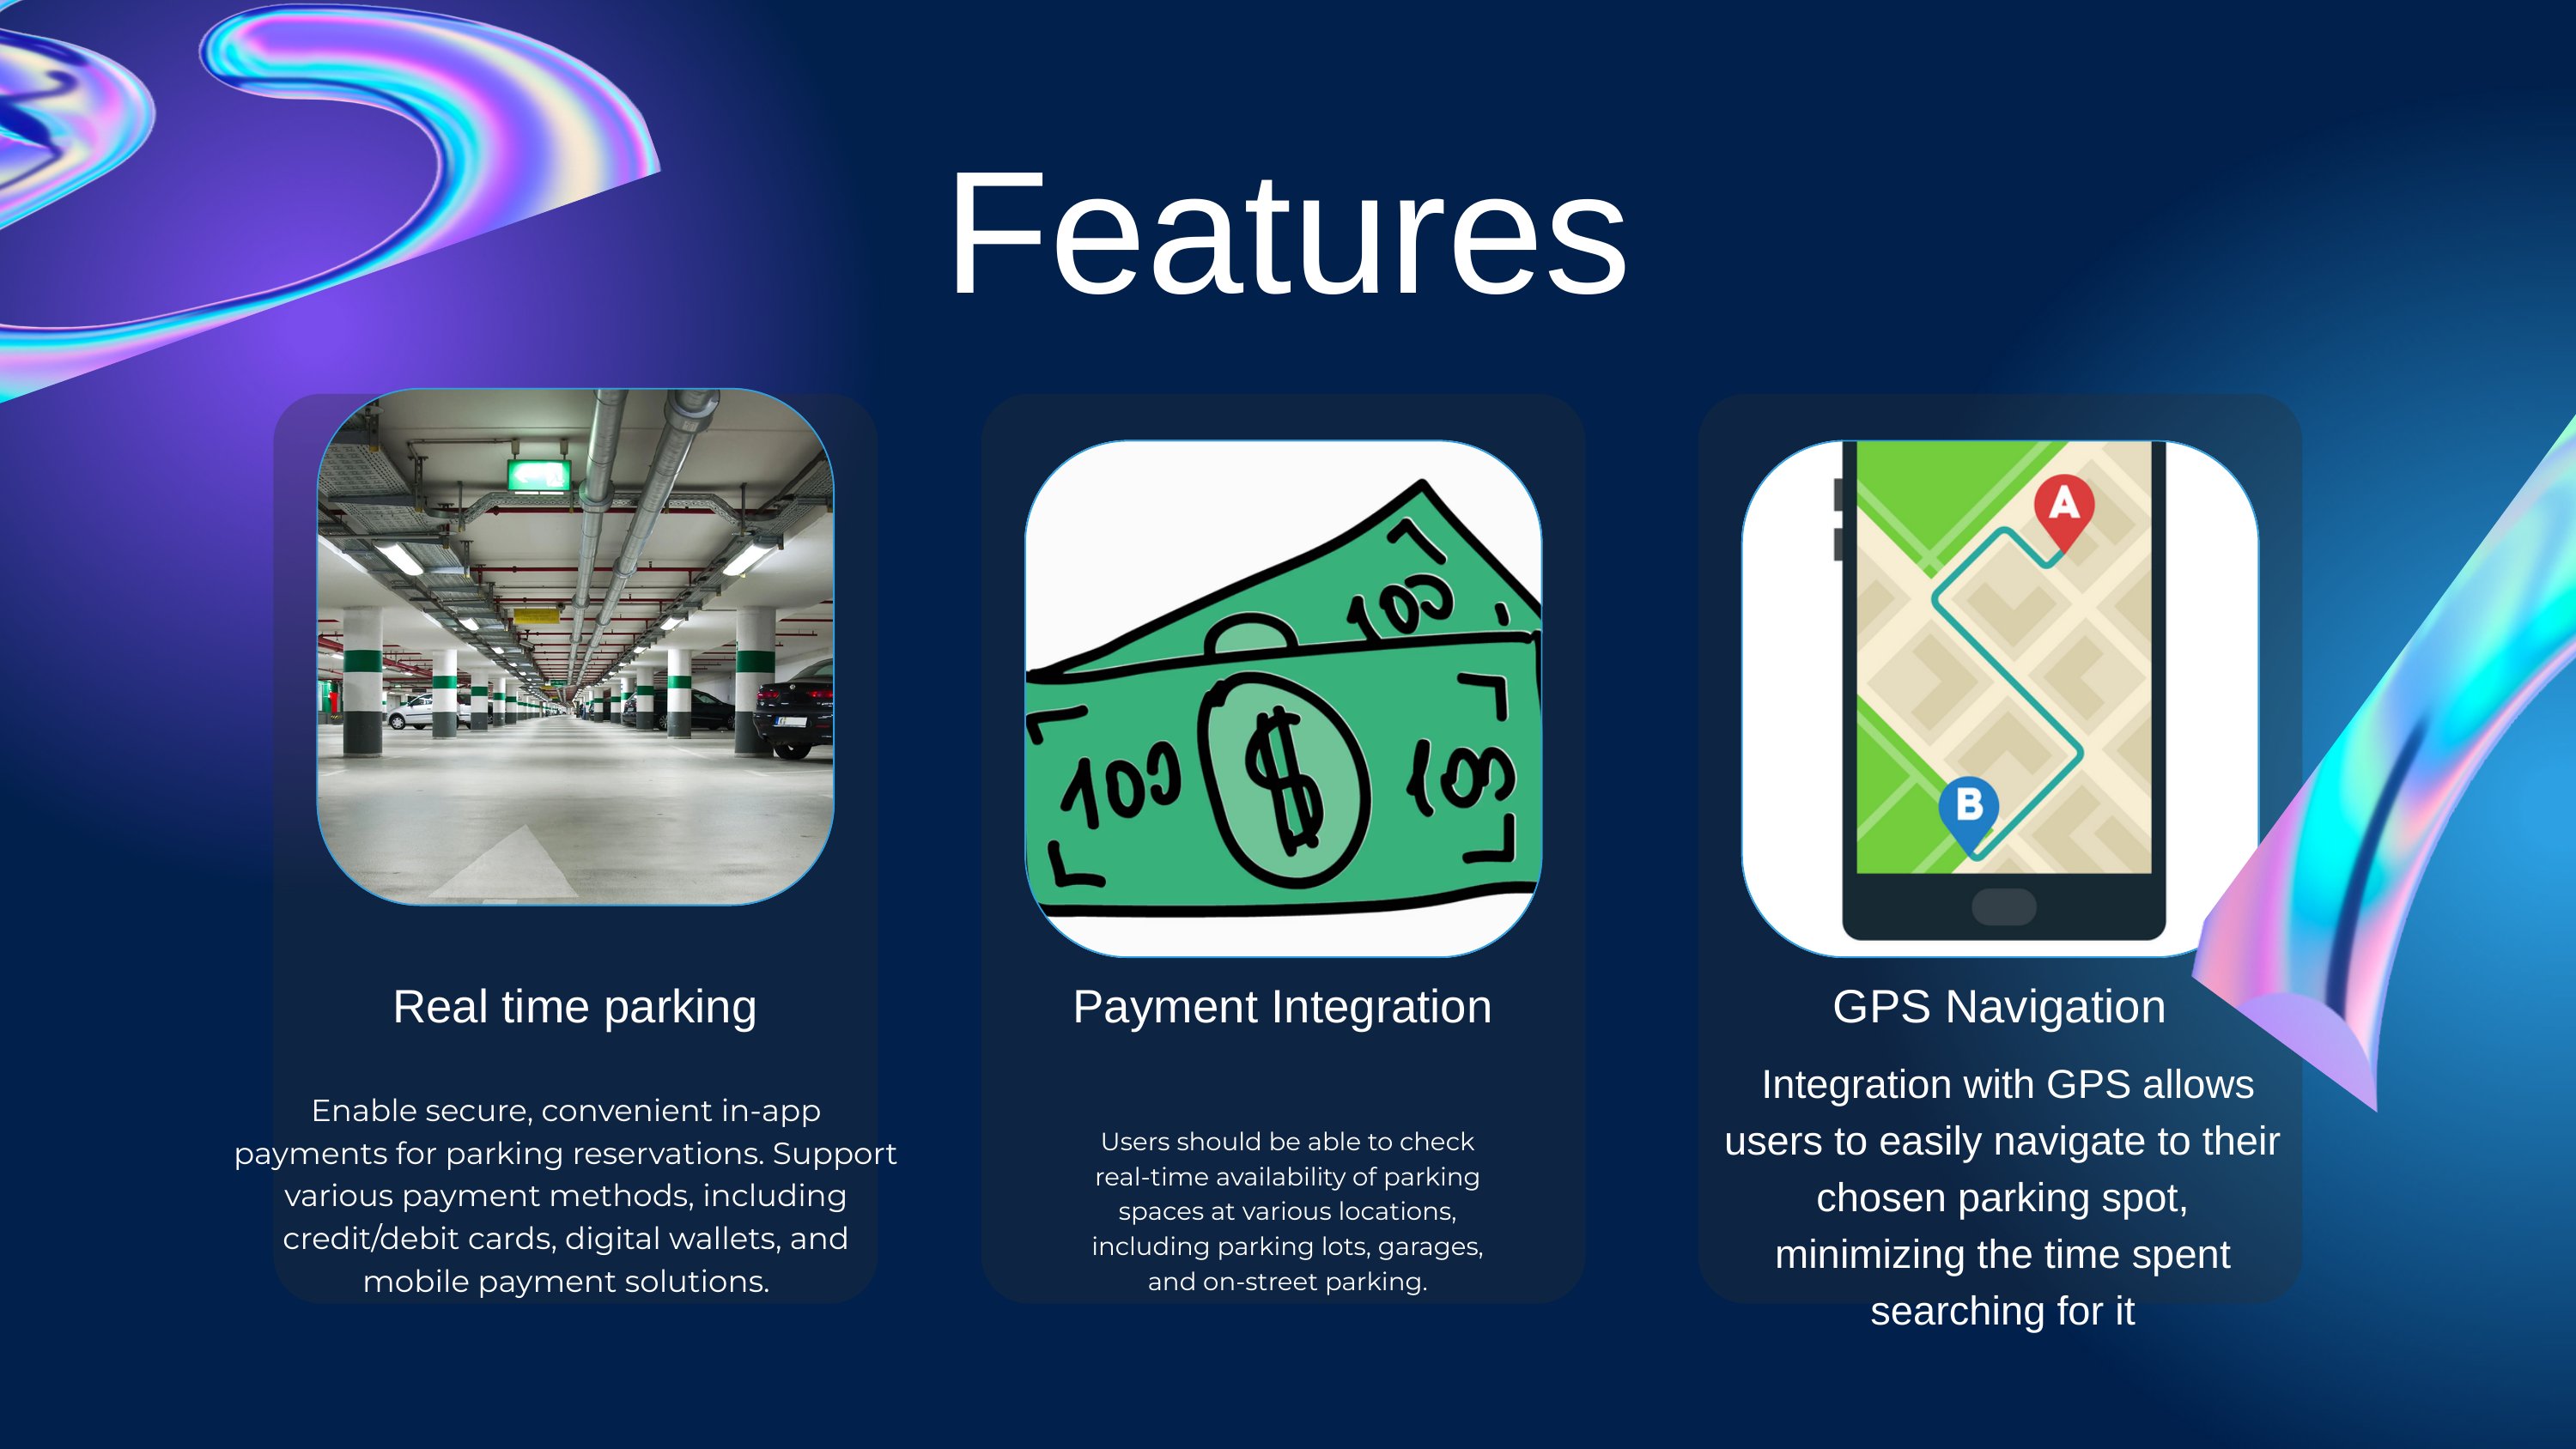

Features

Real time parking
Payment Integration
GPS Navigation
 Integration with GPS allows users to easily navigate to their chosen parking spot, minimizing the time spent searching for it
Enable secure, convenient in-app payments for parking reservations. Support various payment methods, including credit/debit cards, digital wallets, and mobile payment solutions.
Users should be able to check real-time availability of parking spaces at various locations, including parking lots, garages, and on-street parking.